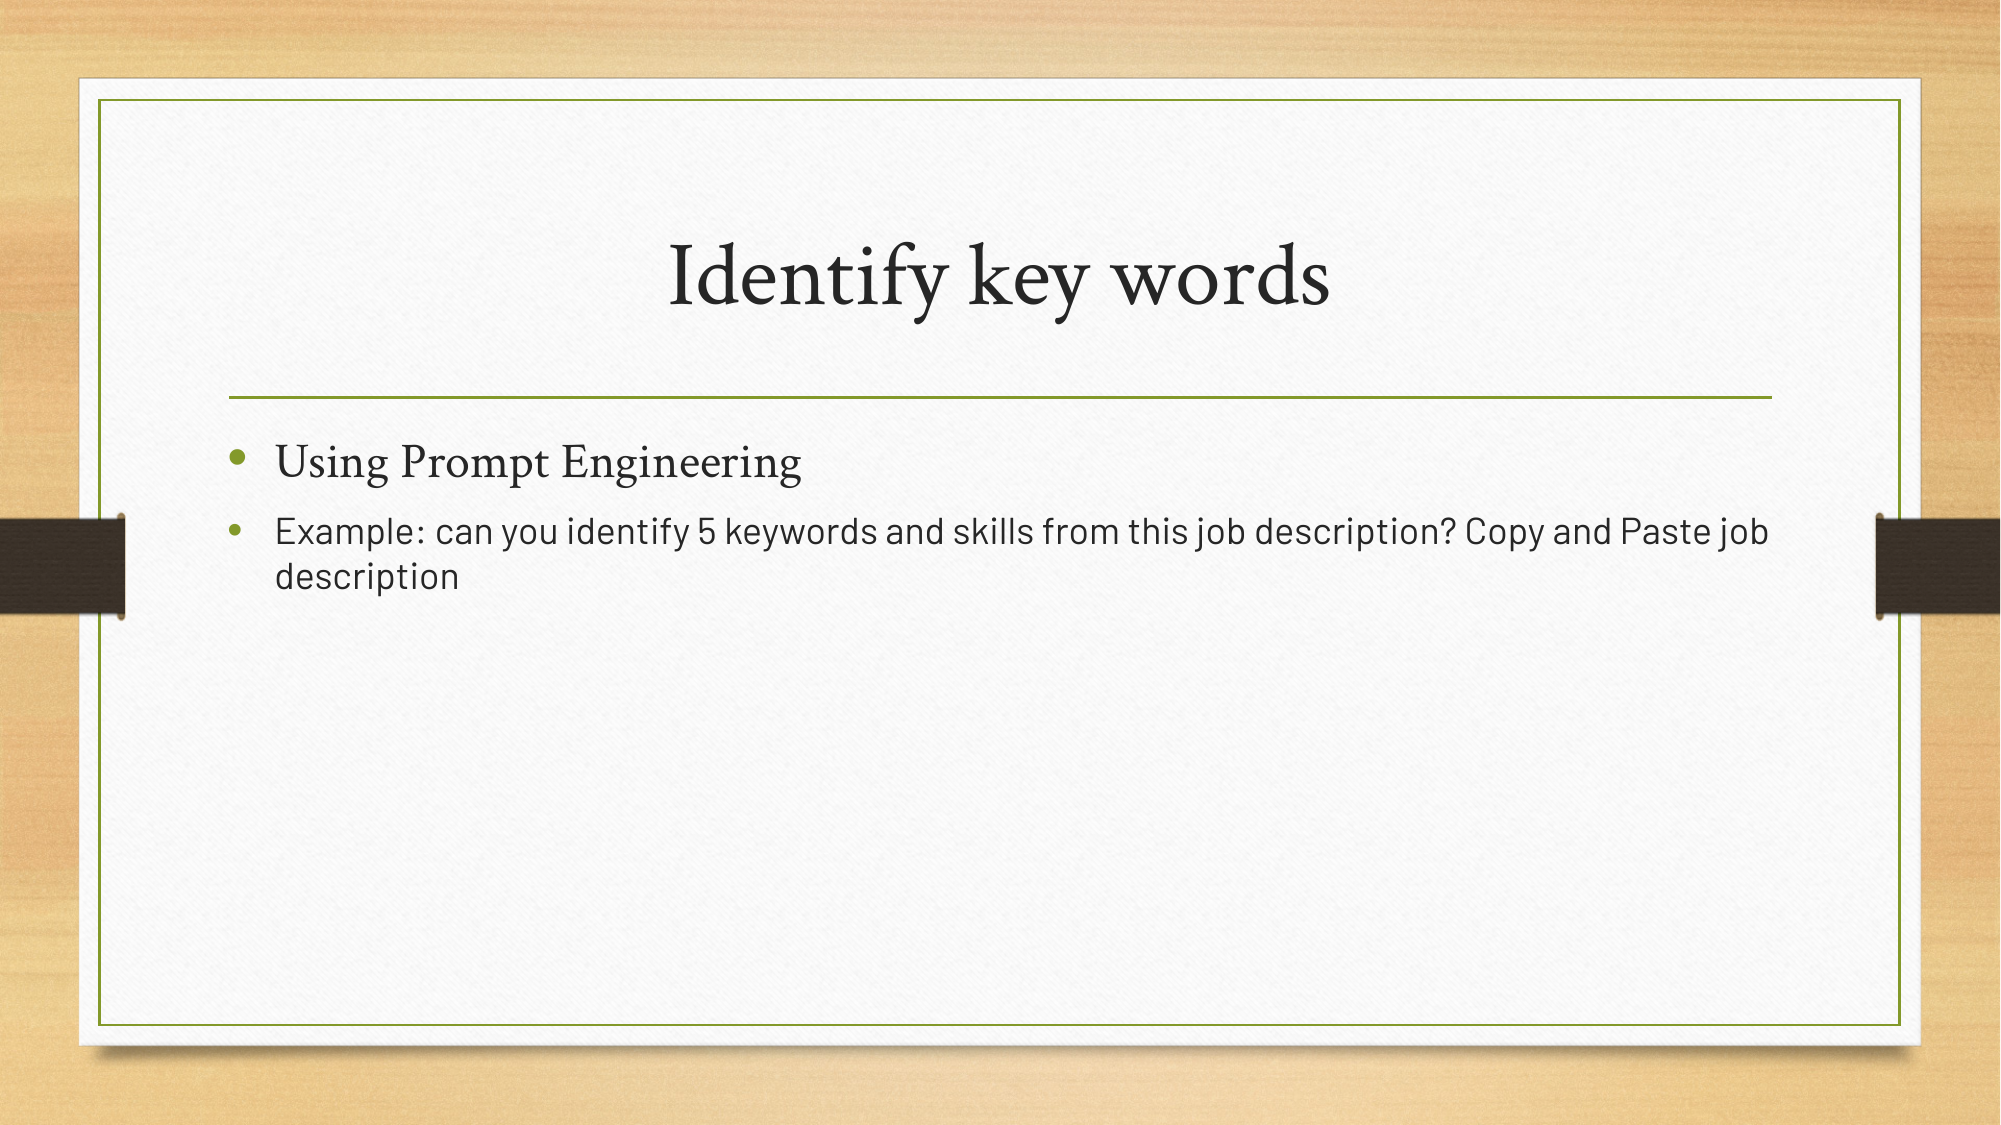

# Identify key words
Using Prompt Engineering
Example: can you identify 5 keywords and skills from this job description? Copy and Paste job description